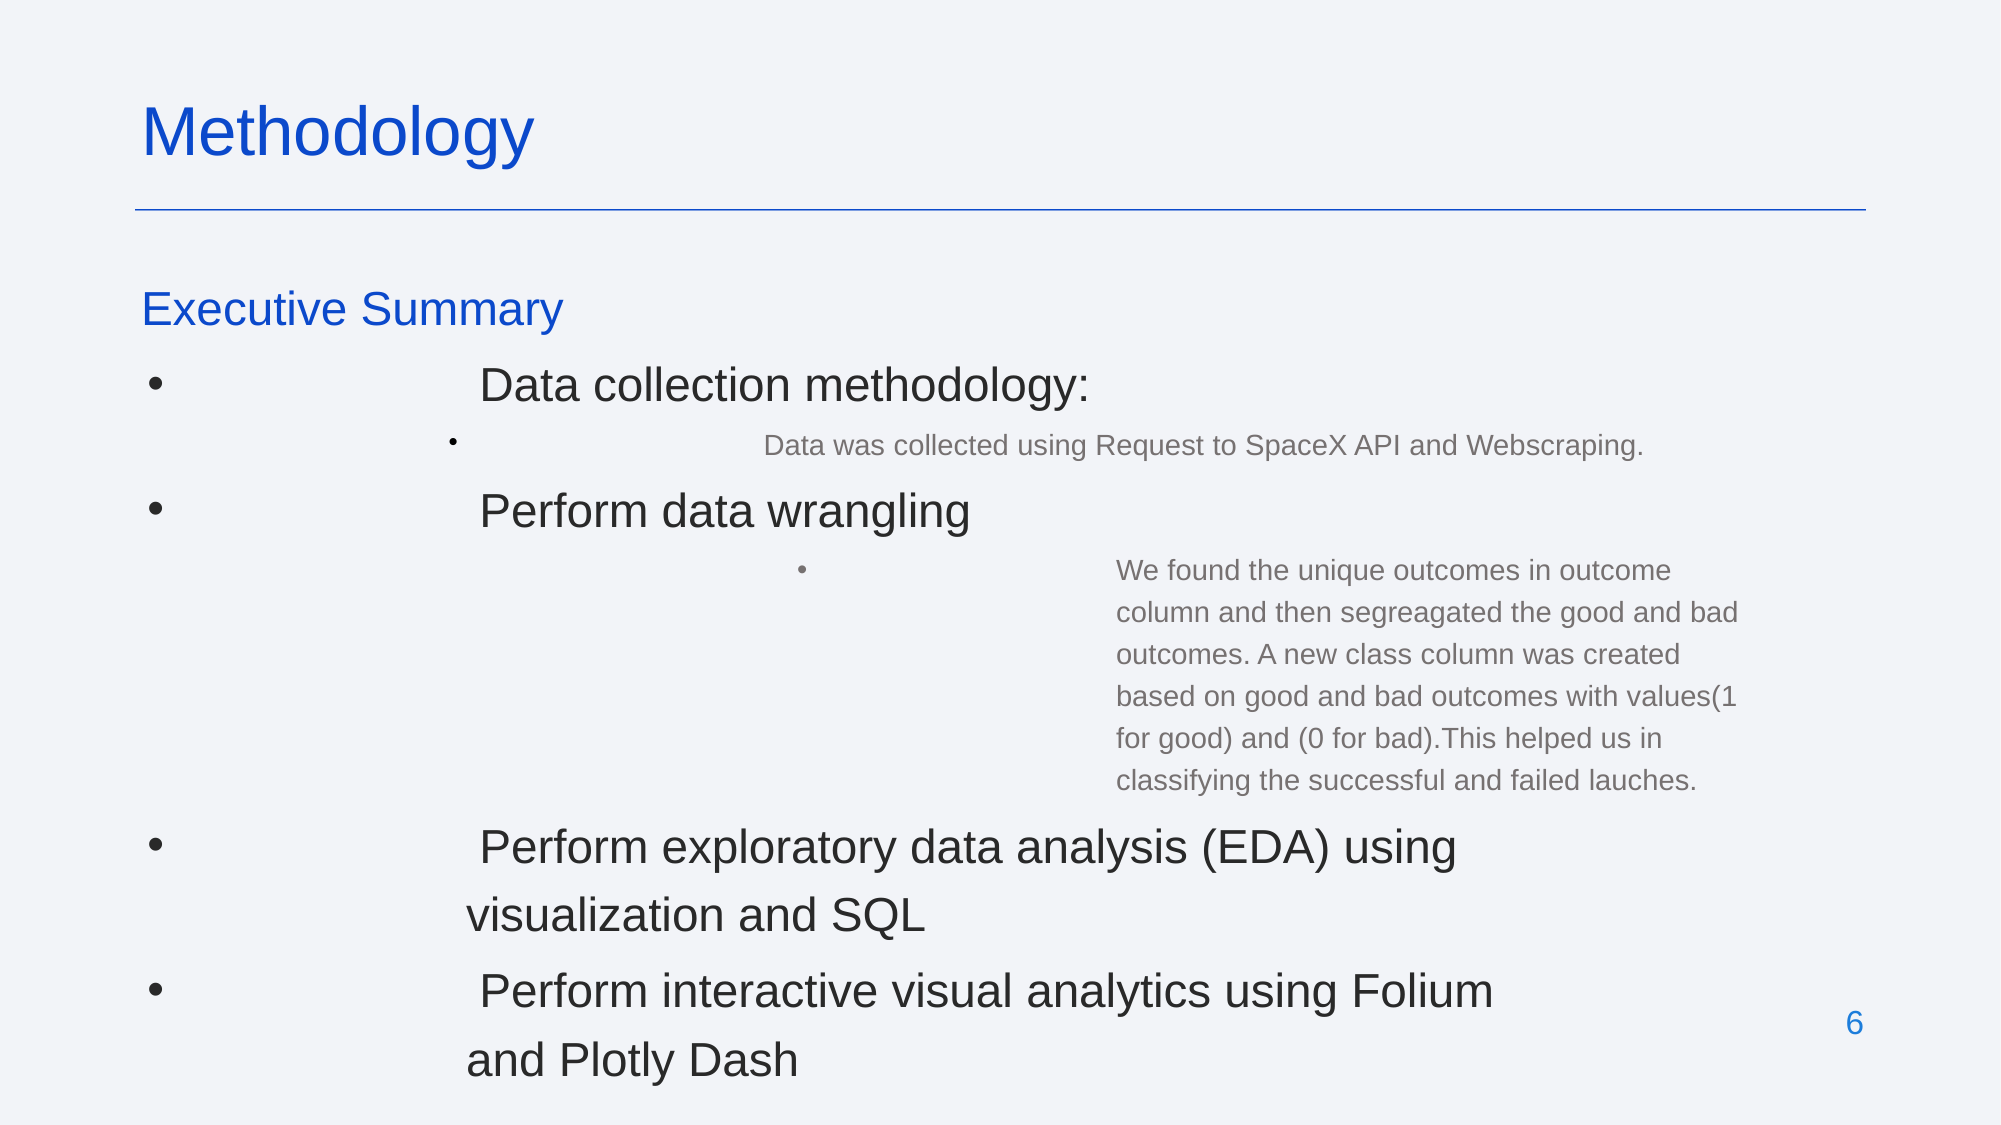

Methodology
Executive Summary
 Data collection methodology:
 Data was collected using Request to SpaceX API and Webscraping.
 Perform data wrangling
We found the unique outcomes in outcome column and then segreagated the good and bad outcomes. A new class column was created based on good and bad outcomes with values(1 for good) and (0 for bad).This helped us in classifying the successful and failed lauches.
 Perform exploratory data analysis (EDA) using 	                   visualization and SQL
 Perform interactive visual analytics using Folium                 and Plotly Dash

6